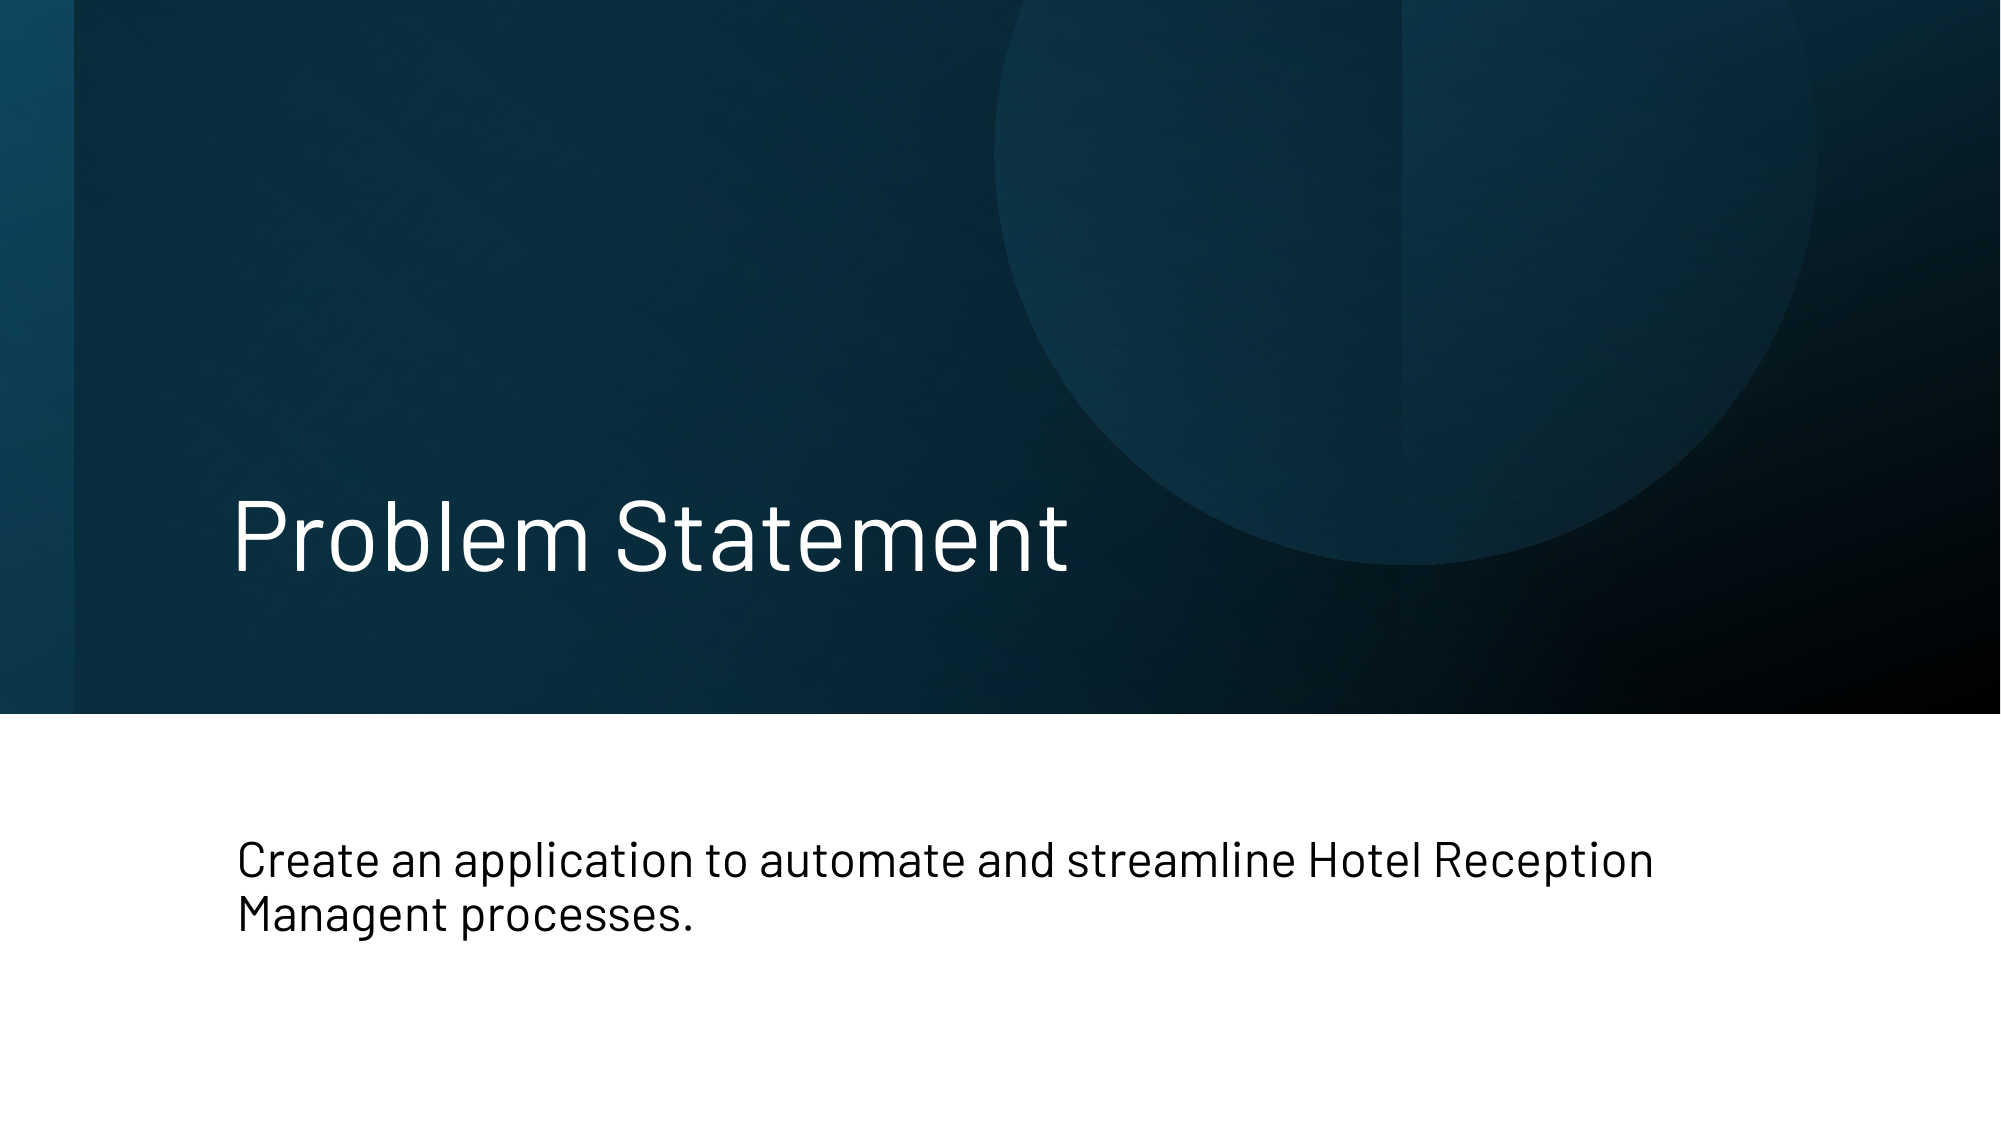

# Problem Statement
Create an application to automate and streamline Hotel Reception Managent processes.